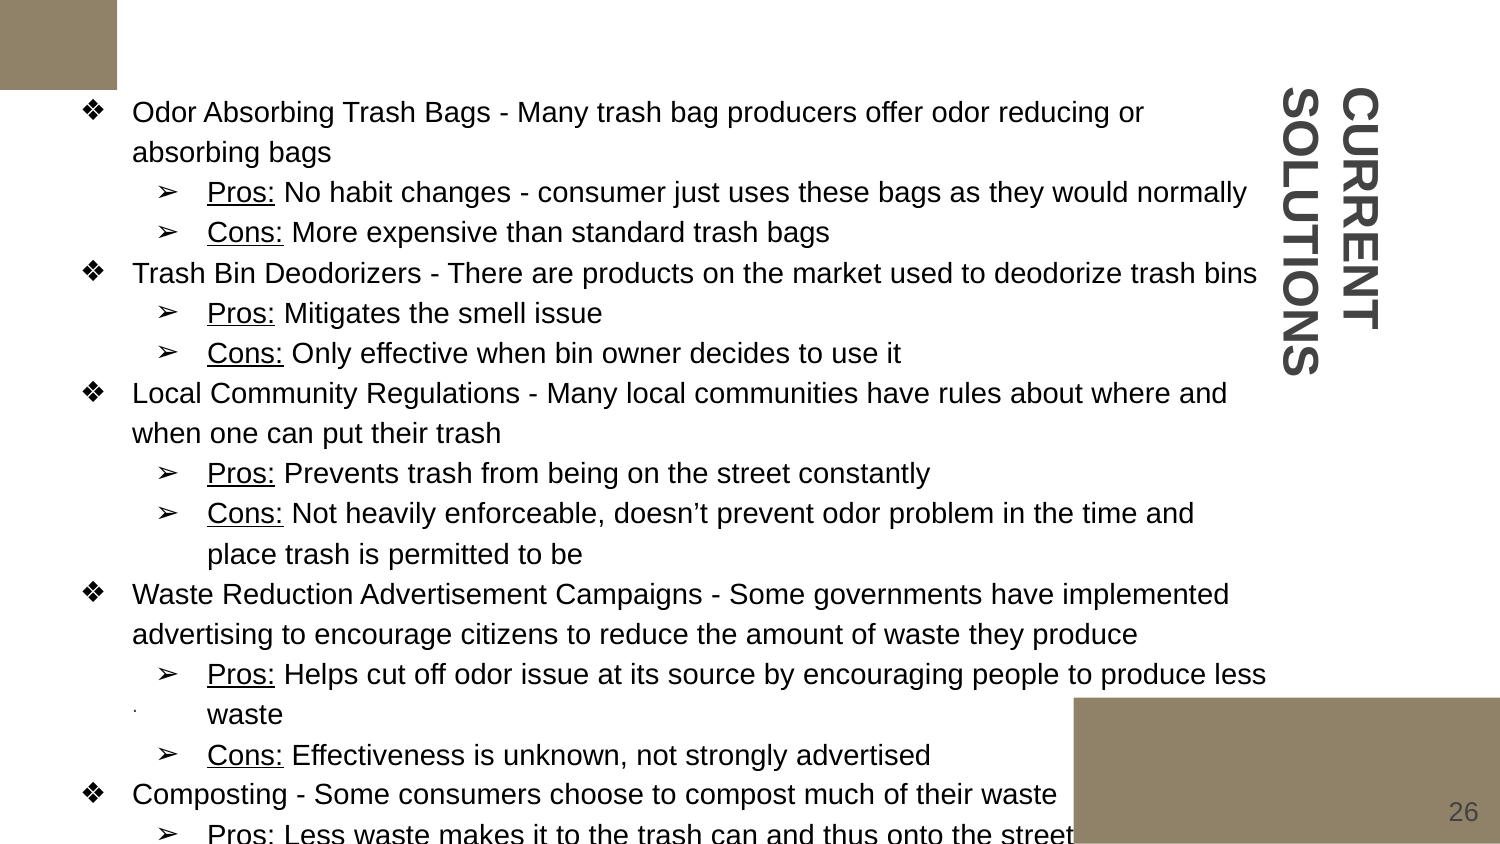

Odor Absorbing Trash Bags - Many trash bag producers offer odor reducing or absorbing bags
Pros: No habit changes - consumer just uses these bags as they would normally
Cons: More expensive than standard trash bags
Trash Bin Deodorizers - There are products on the market used to deodorize trash bins
Pros: Mitigates the smell issue
Cons: Only effective when bin owner decides to use it
Local Community Regulations - Many local communities have rules about where and when one can put their trash
Pros: Prevents trash from being on the street constantly
Cons: Not heavily enforceable, doesn’t prevent odor problem in the time and place trash is permitted to be
Waste Reduction Advertisement Campaigns - Some governments have implemented advertising to encourage citizens to reduce the amount of waste they produce
Pros: Helps cut off odor issue at its source by encouraging people to produce less waste
Cons: Effectiveness is unknown, not strongly advertised
Composting - Some consumers choose to compost much of their waste
Pros: Less waste makes it to the trash can and thus onto the street
Cons: Simply relocates the smell issue, may attract animals/pests
# CURRENT SOLUTIONS

.
26